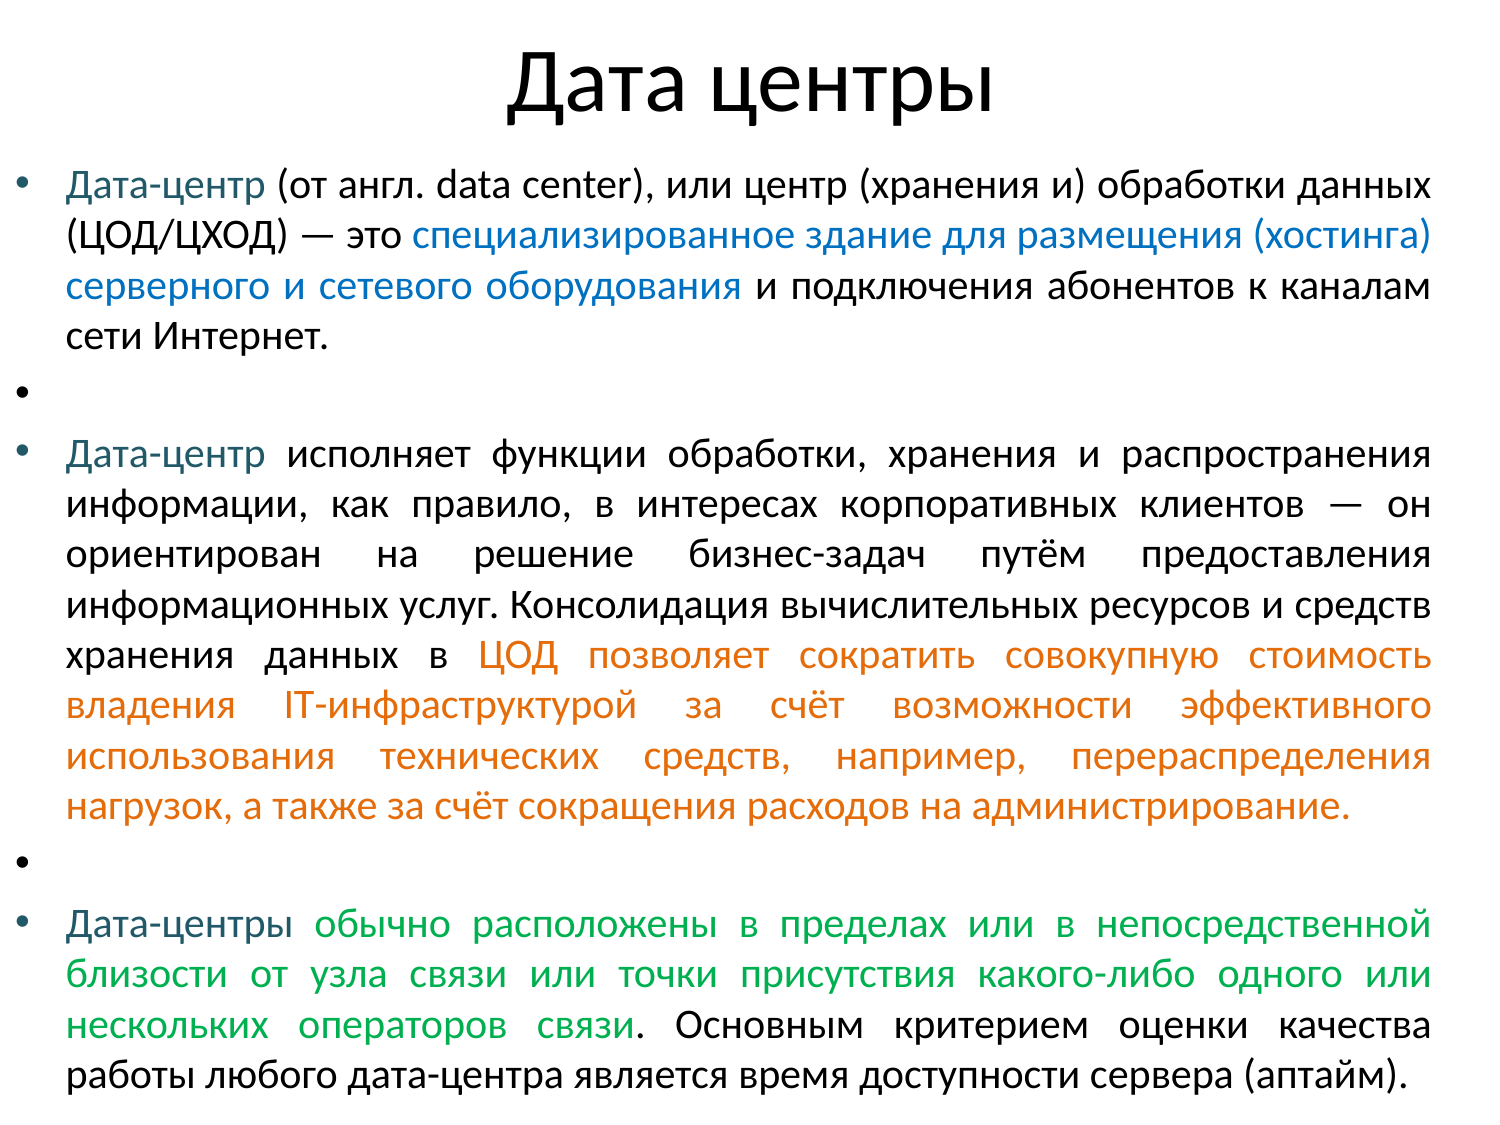

# Дата центры
Дата-центр (от англ. data center), или центр (хранения и) обработки данных (ЦОД/ЦХОД) — это специализированное здание для размещения (хостинга) серверного и сетевого оборудования и подключения абонентов к каналам сети Интернет.

Дата-центр исполняет функции обработки, хранения и распространения информации, как правило, в интересах корпоративных клиентов — он ориентирован на решение бизнес-задач путём предоставления информационных услуг. Консолидация вычислительных ресурсов и средств хранения данных в ЦОД позволяет сократить совокупную стоимость владения IT-инфраструктурой за счёт возможности эффективного использования технических средств, например, перераспределения нагрузок, а также за счёт сокращения расходов на администрирование.

Дата-центры обычно расположены в пределах или в непосредственной близости от узла связи или точки присутствия какого-либо одного или нескольких операторов связи. Основным критерием оценки качества работы любого дата-центра является время доступности сервера (аптайм).